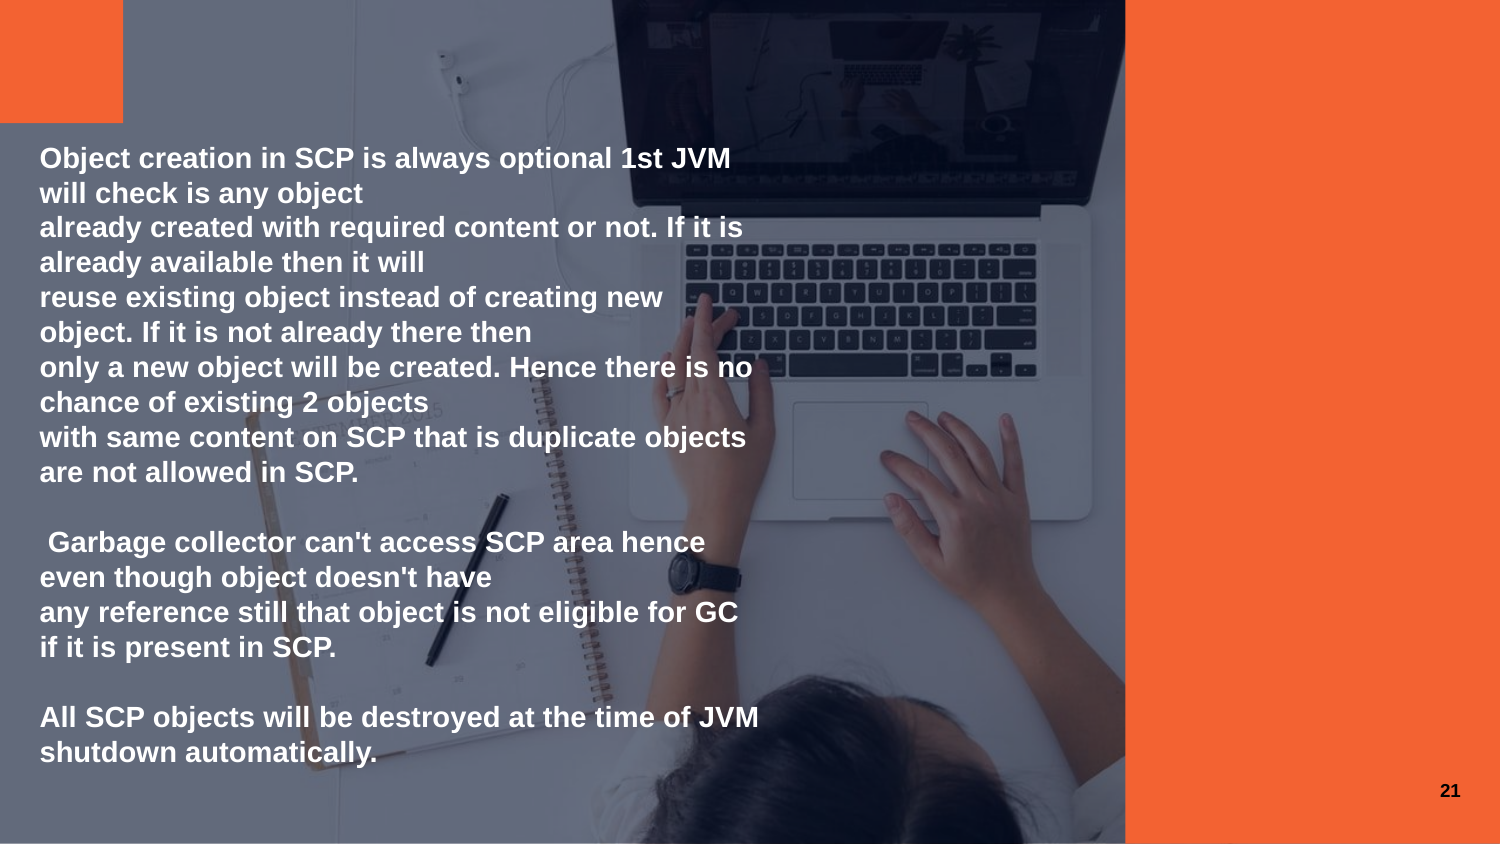

Object creation in SCP is always optional 1st JVM will check is any object
already created with required content or not. If it is already available then it will
reuse existing object instead of creating new object. If it is not already there then
only a new object will be created. Hence there is no chance of existing 2 objects
with same content on SCP that is duplicate objects are not allowed in SCP.

 Garbage collector can't access SCP area hence even though object doesn't have
any reference still that object is not eligible for GC if it is present in SCP.

All SCP objects will be destroyed at the time of JVM shutdown automatically.
21